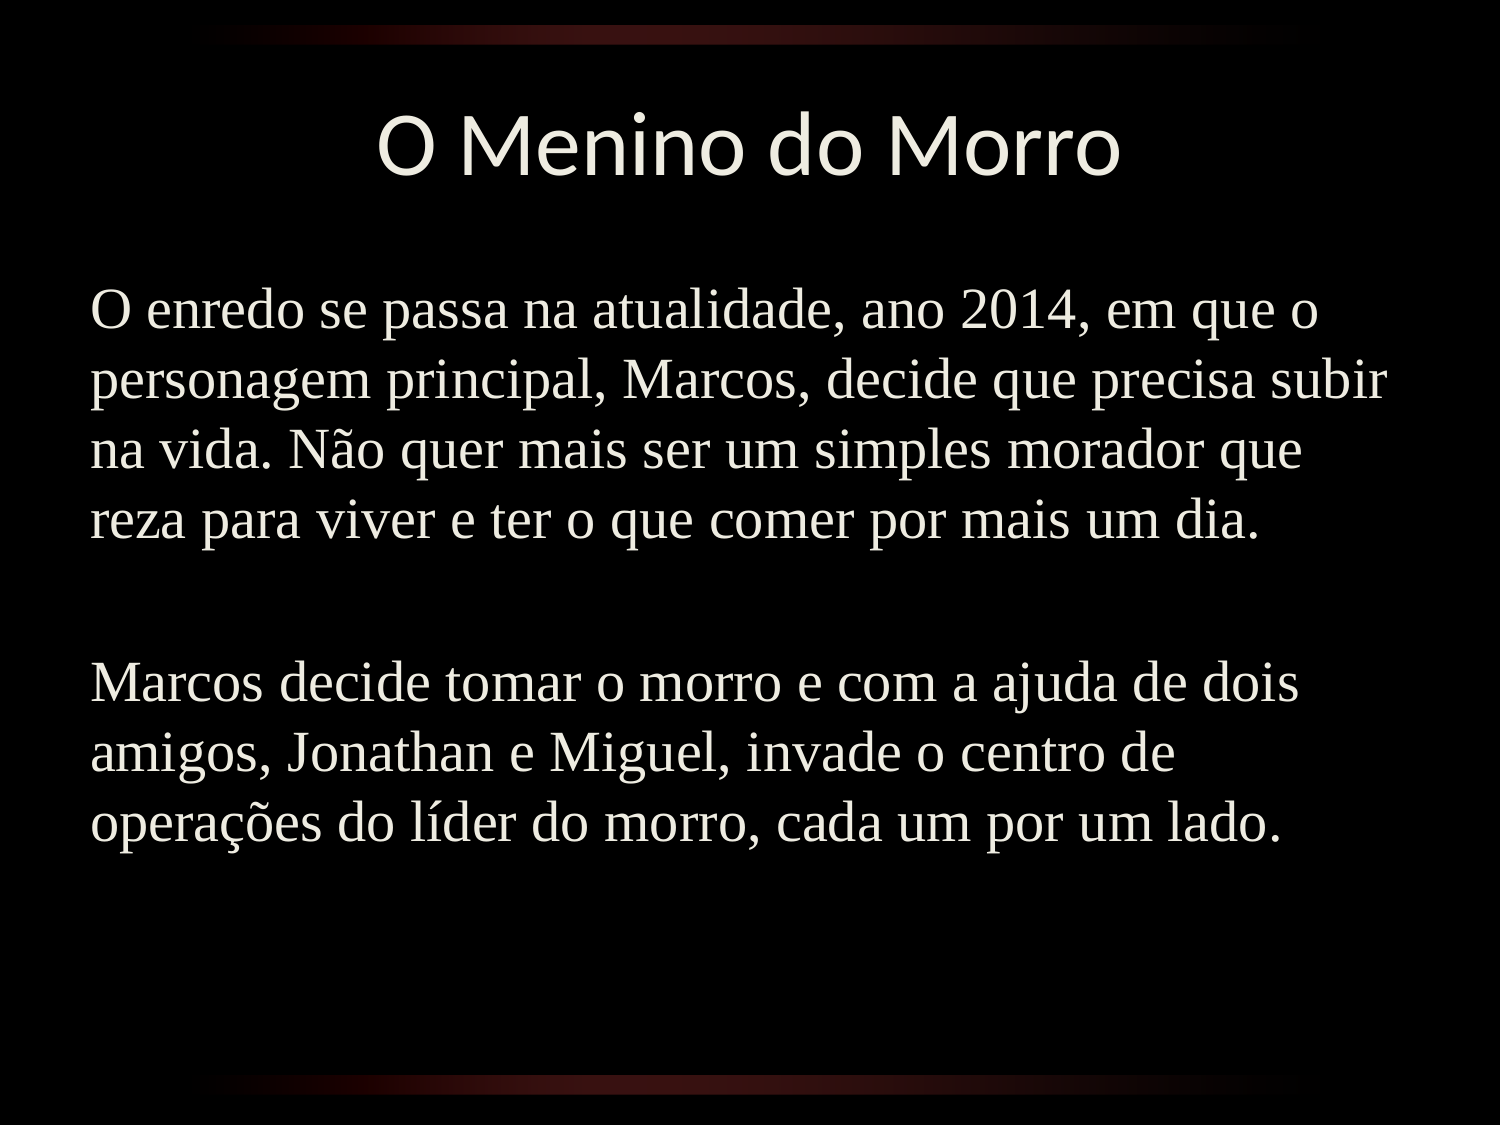

# O Menino do Morro
O enredo se passa na atualidade, ano 2014, em que o personagem principal, Marcos, decide que precisa subir na vida. Não quer mais ser um simples morador que reza para viver e ter o que comer por mais um dia.

Marcos decide tomar o morro e com a ajuda de dois amigos, Jonathan e Miguel, invade o centro de operações do líder do morro, cada um por um lado.